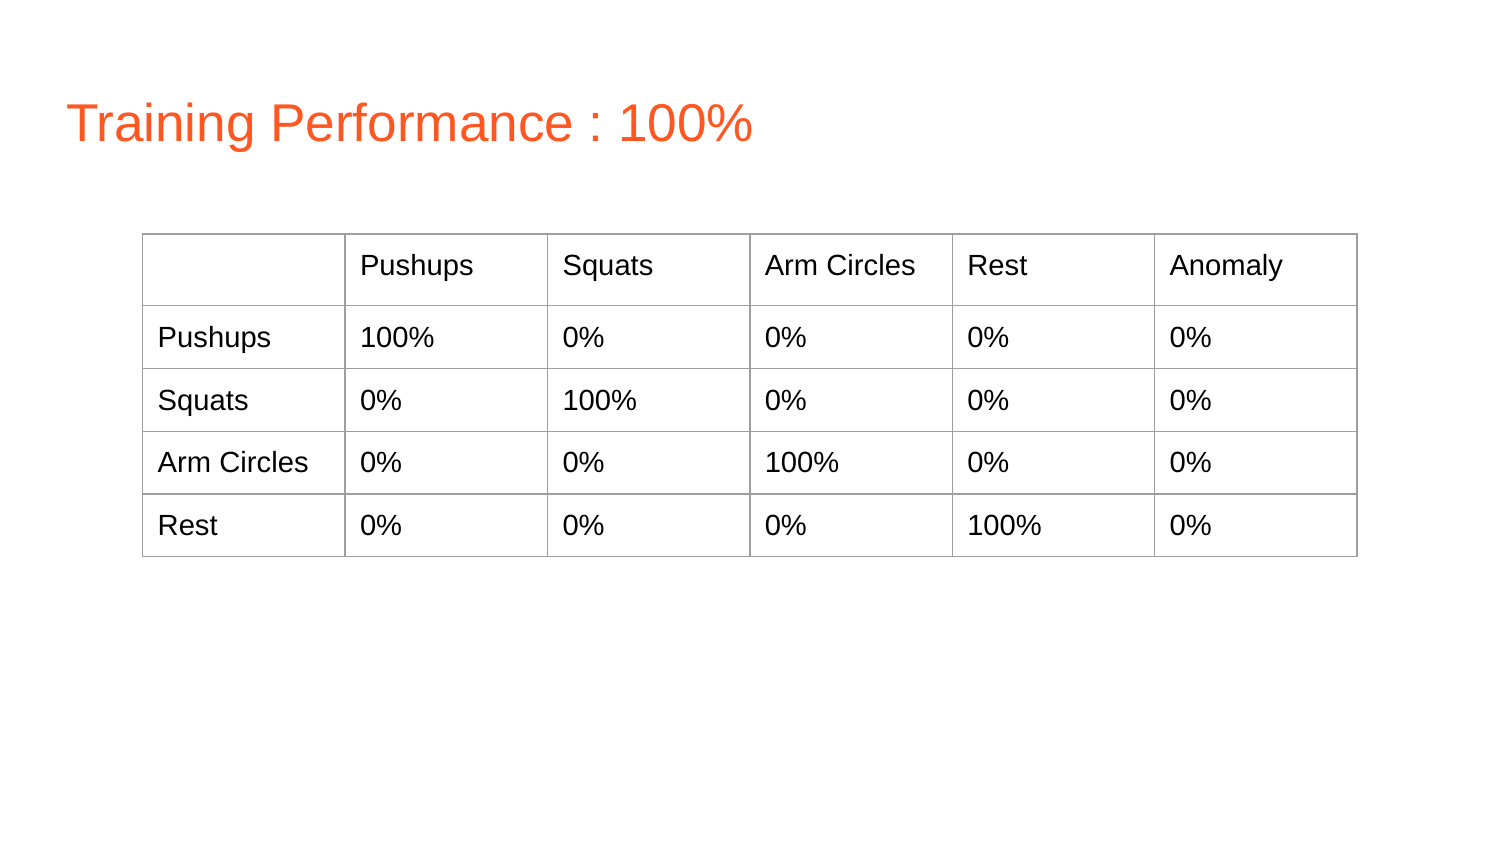

# Training Performance : 100%
|  | Pushups | Squats | Arm Circles | Rest | Anomaly |
| --- | --- | --- | --- | --- | --- |
| Pushups | 100% | 0% | 0% | 0% | 0% |
| Squats | 0% | 100% | 0% | 0% | 0% |
| Arm Circles | 0% | 0% | 100% | 0% | 0% |
| Rest | 0% | 0% | 0% | 100% | 0% |